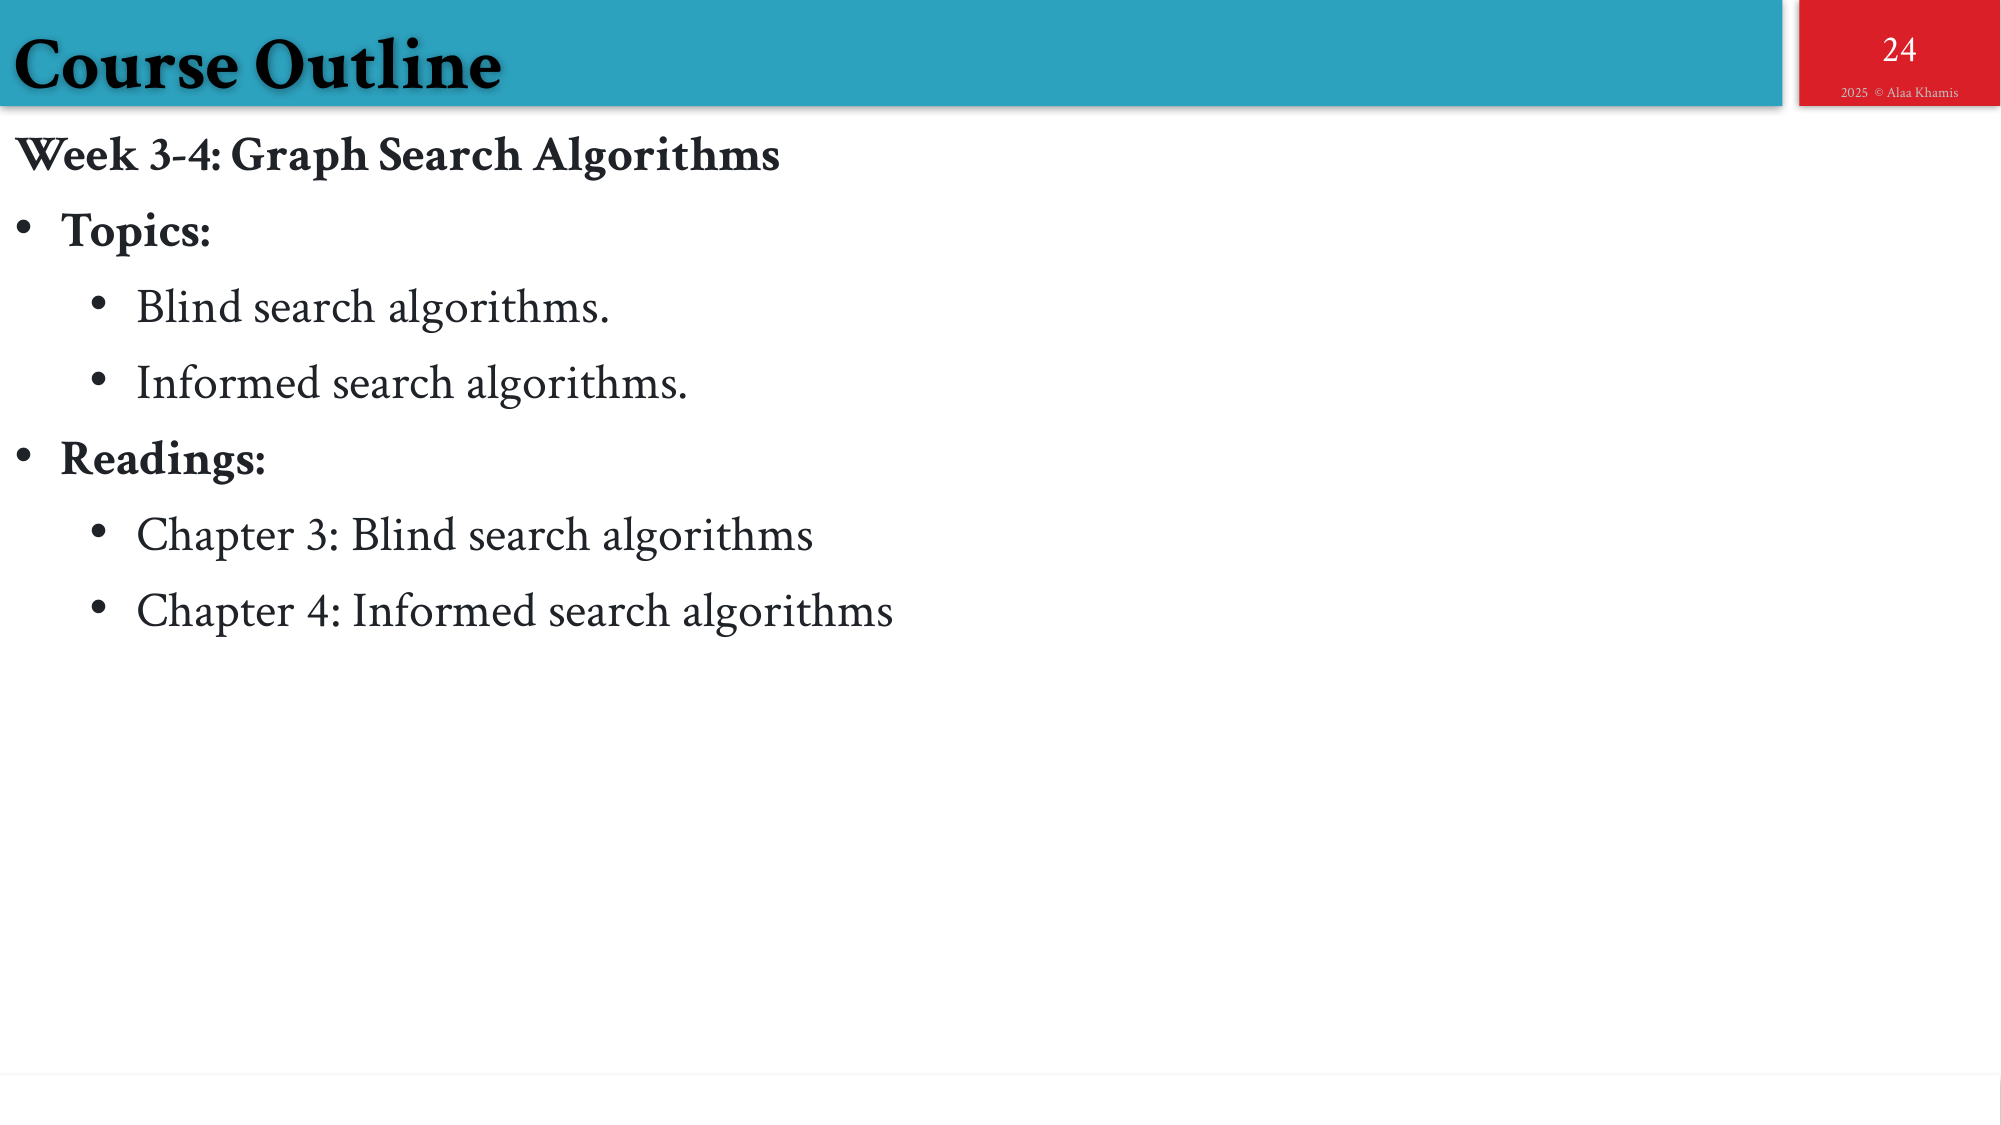

Course Outline
Week 3-4: Graph Search Algorithms
 Topics:
Blind search algorithms.
Informed search algorithms.
 Readings:
Chapter 3: Blind search algorithms
Chapter 4: Informed search algorithms